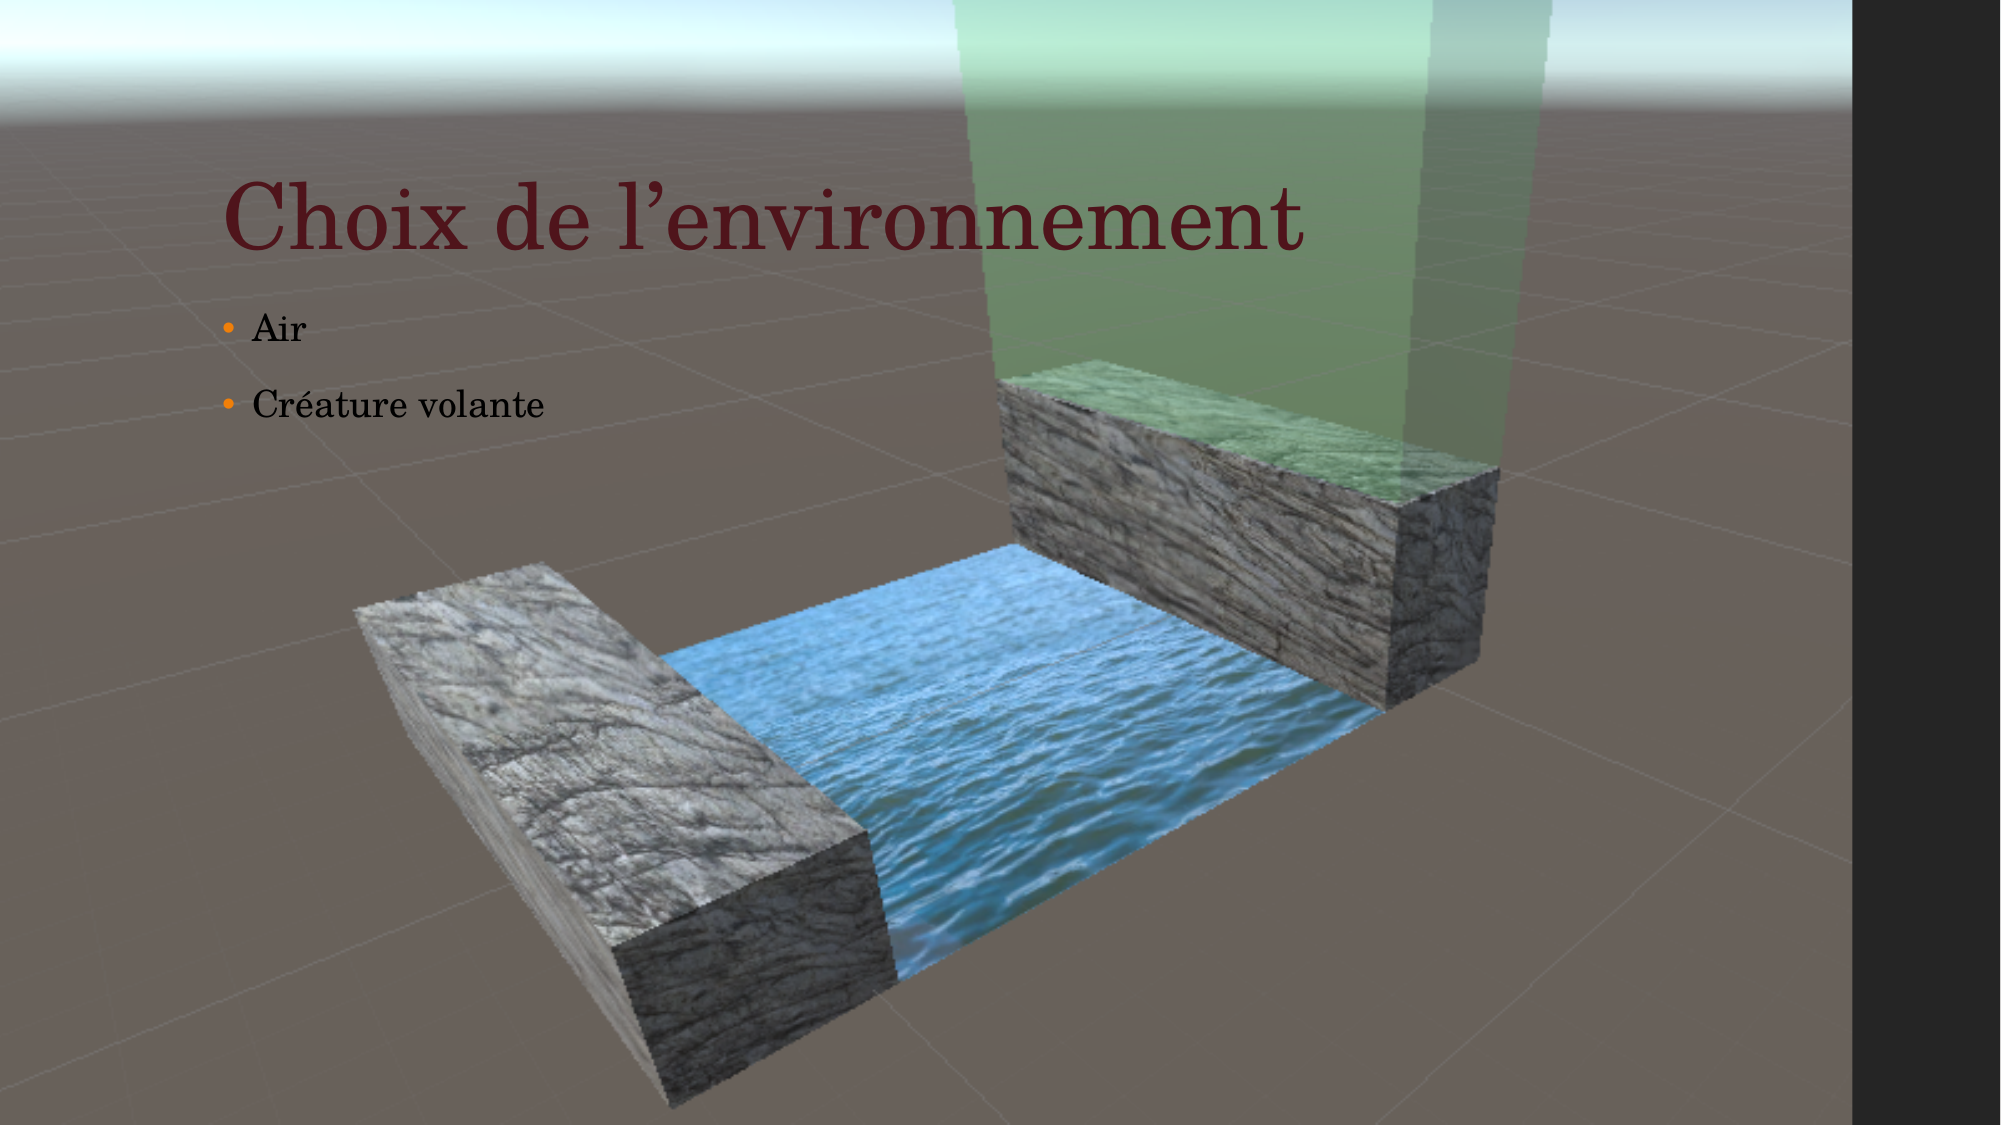

# Choix de l’environnement
Air
Créature volante